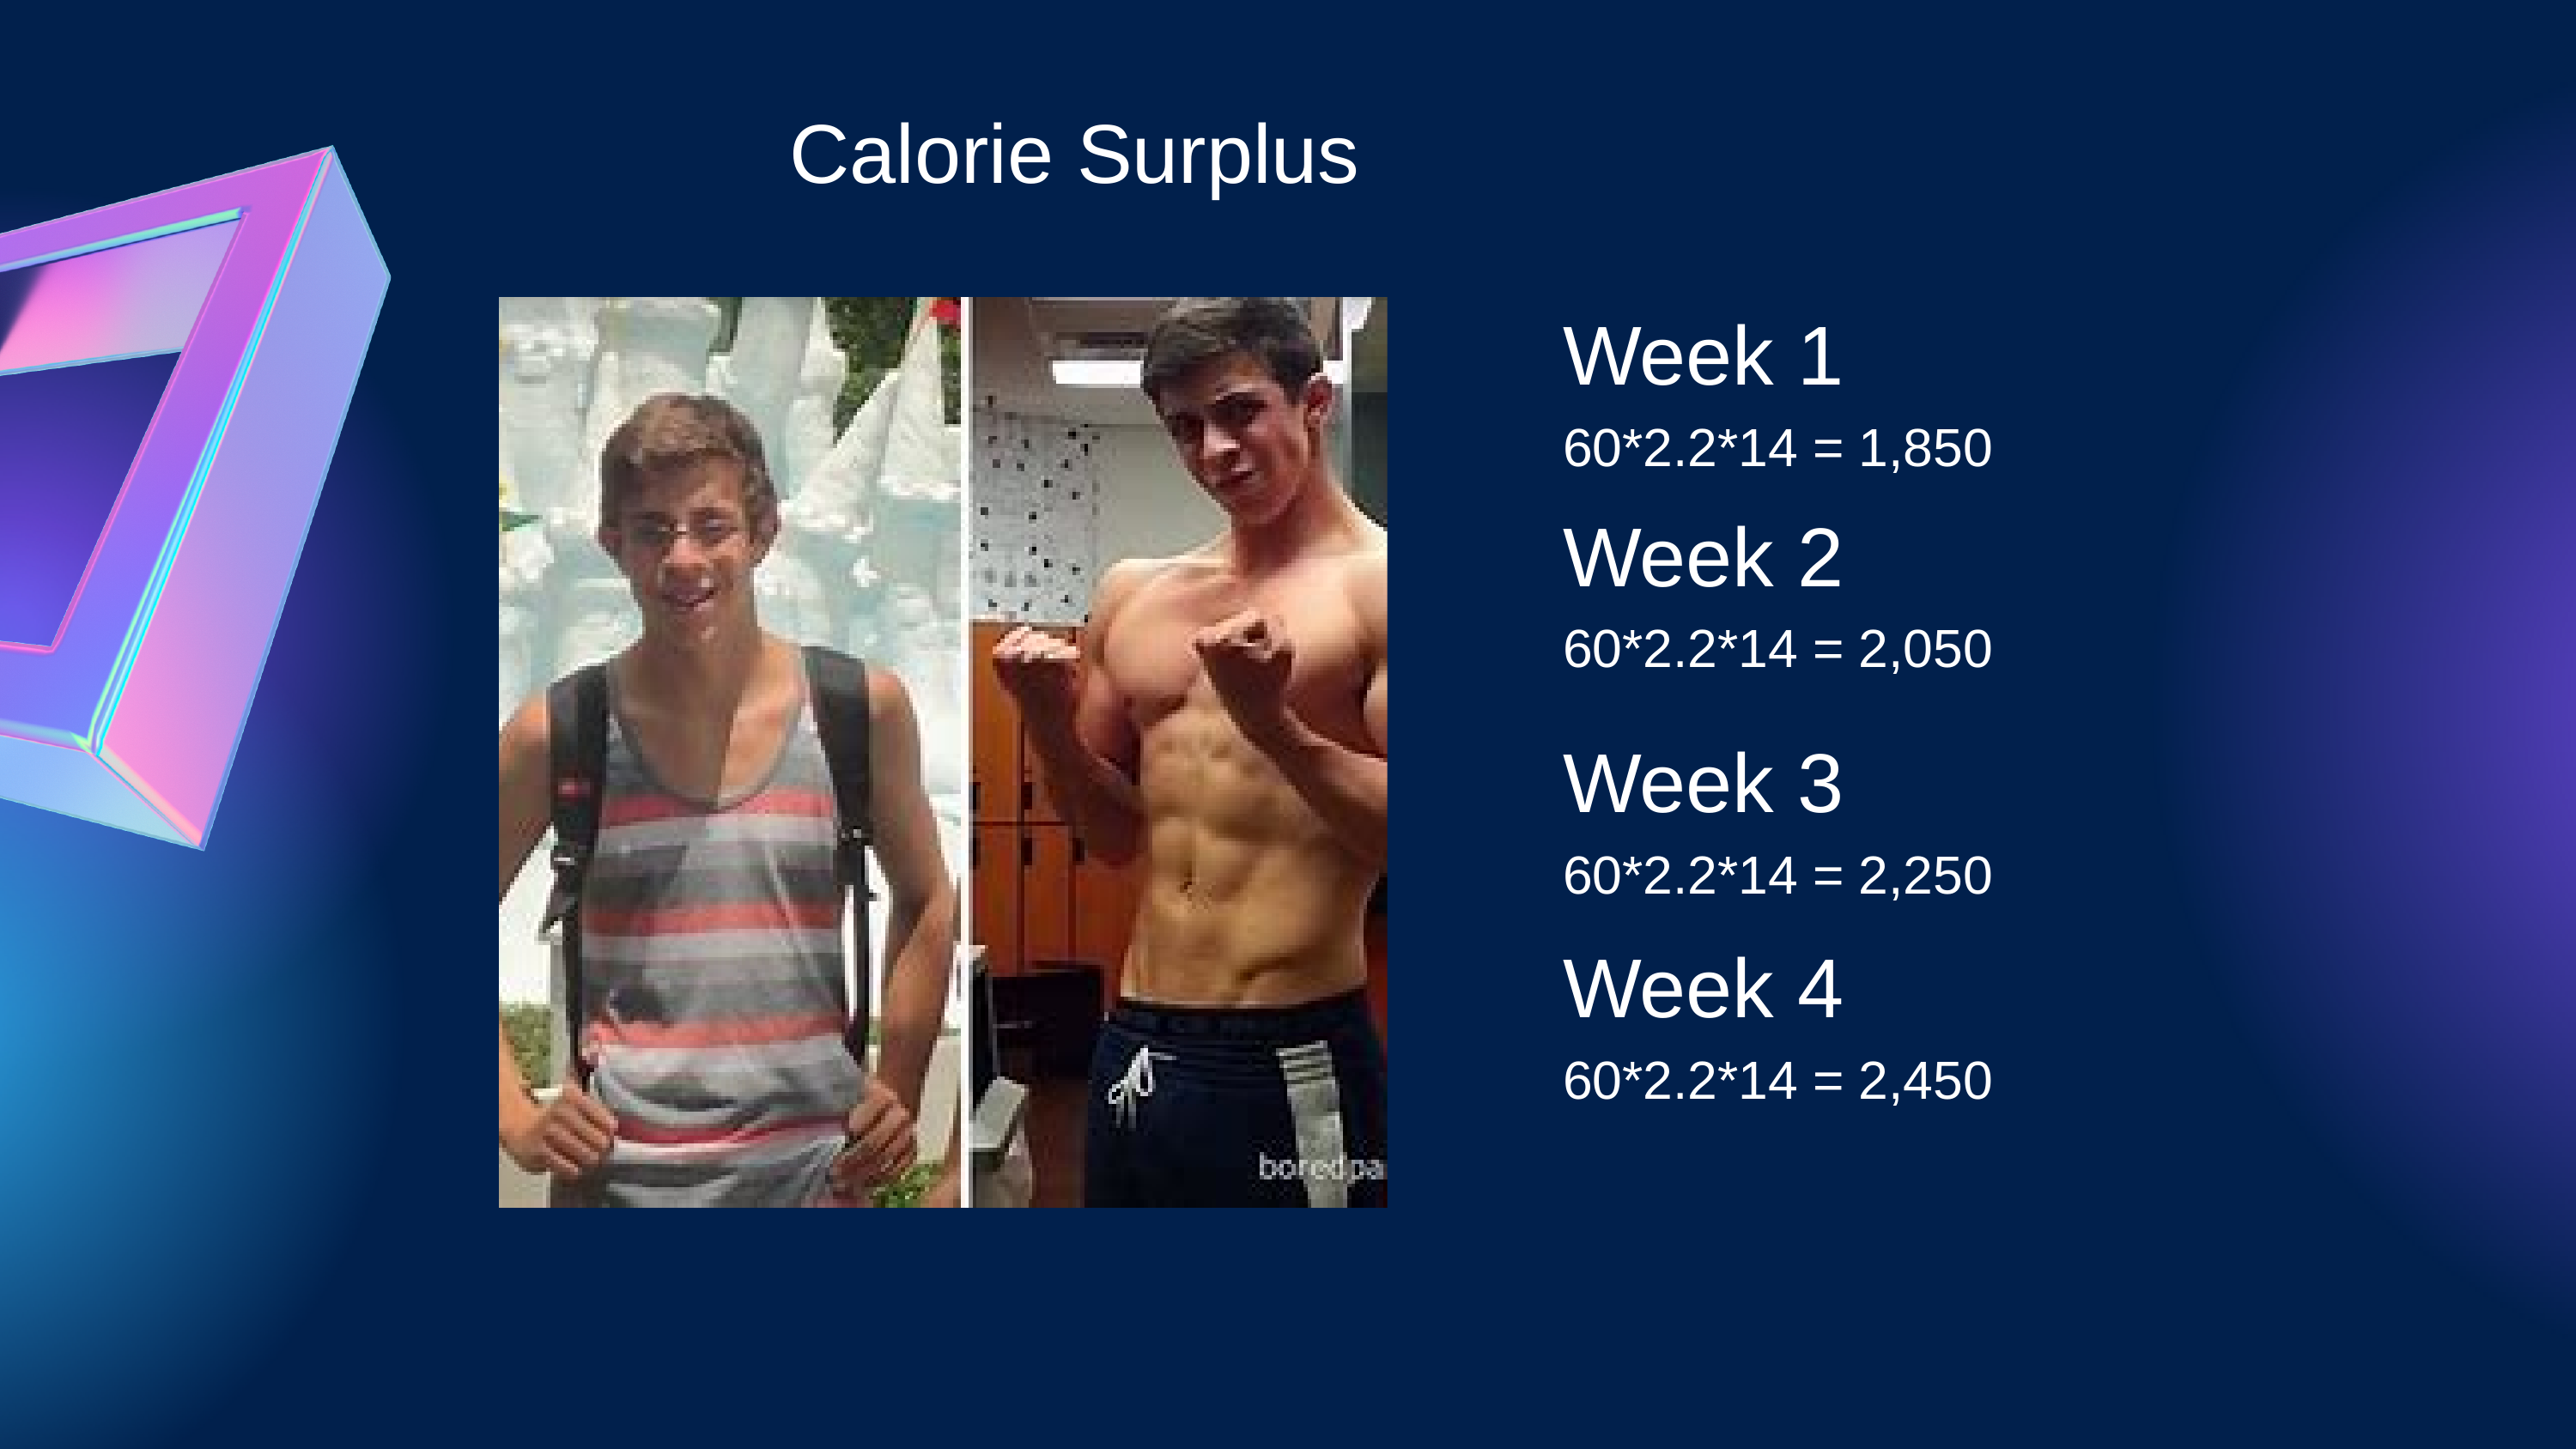

Calorie Surplus

Week 1
60*2.2*14 = 1,850

Week 2
60*2.2*14 = 2,050
Week 3
60*2.2*14 = 2,250
Week 4
60*2.2*14 = 2,450